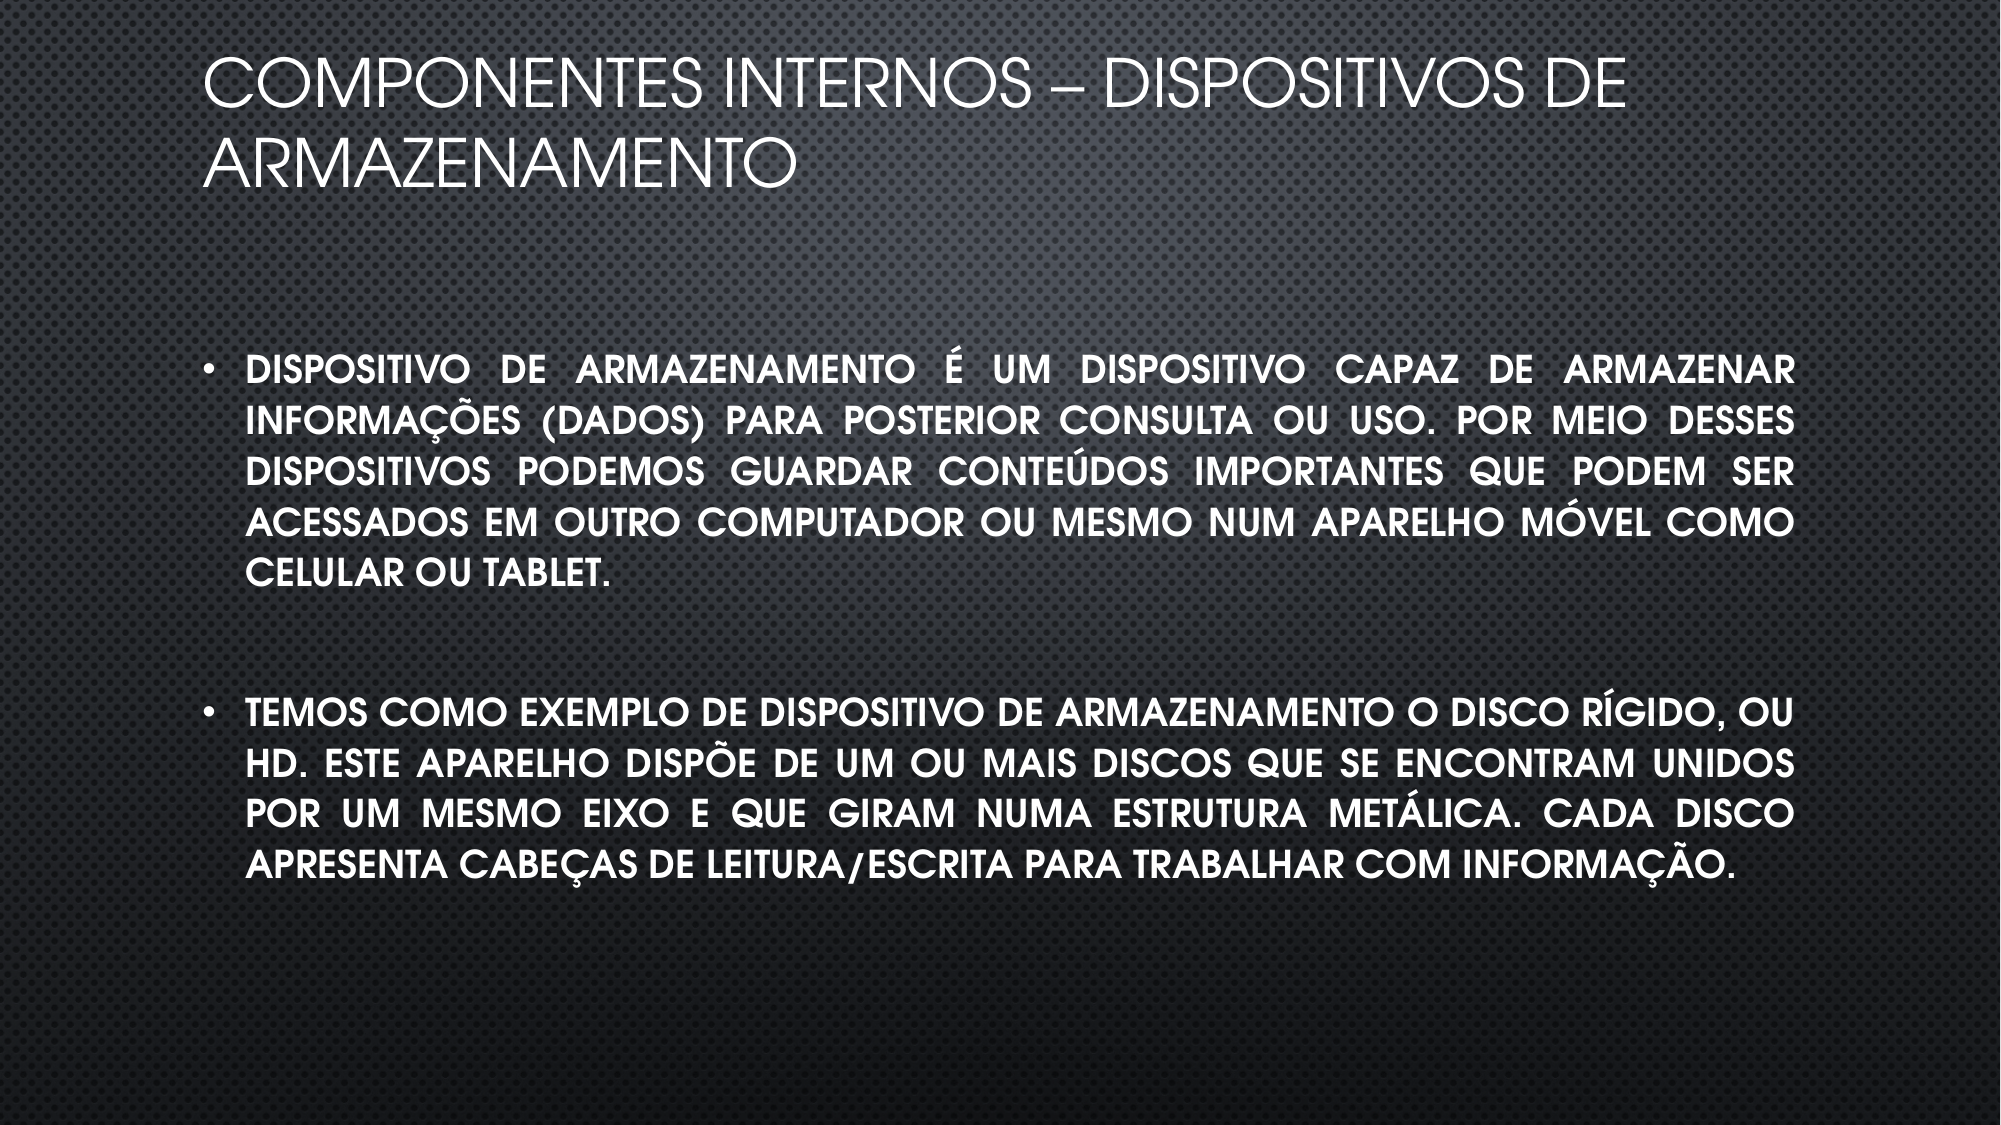

# Componentes internos – DISPOSITIVOS DE ARMAZENAMENTO

Dispositivo de armazenamento é um dispositivo capaz de armazenar informações (dados) para posterior consulta ou uso. Por meio desses dispositivos podemos guardar conteúdos importantes que podem ser acessados em outro computador ou mesmo num aparelho móvel como celular ou tablet.

Temos como exemplo de dispositivo de armazenamento o disco rígido, ou HD. Este aparelho dispõe de um ou mais discos que se encontram unidos por um mesmo eixo e que giram numa estrutura metálica. Cada disco apresenta cabeças de leitura/escrita para trabalhar com informação.